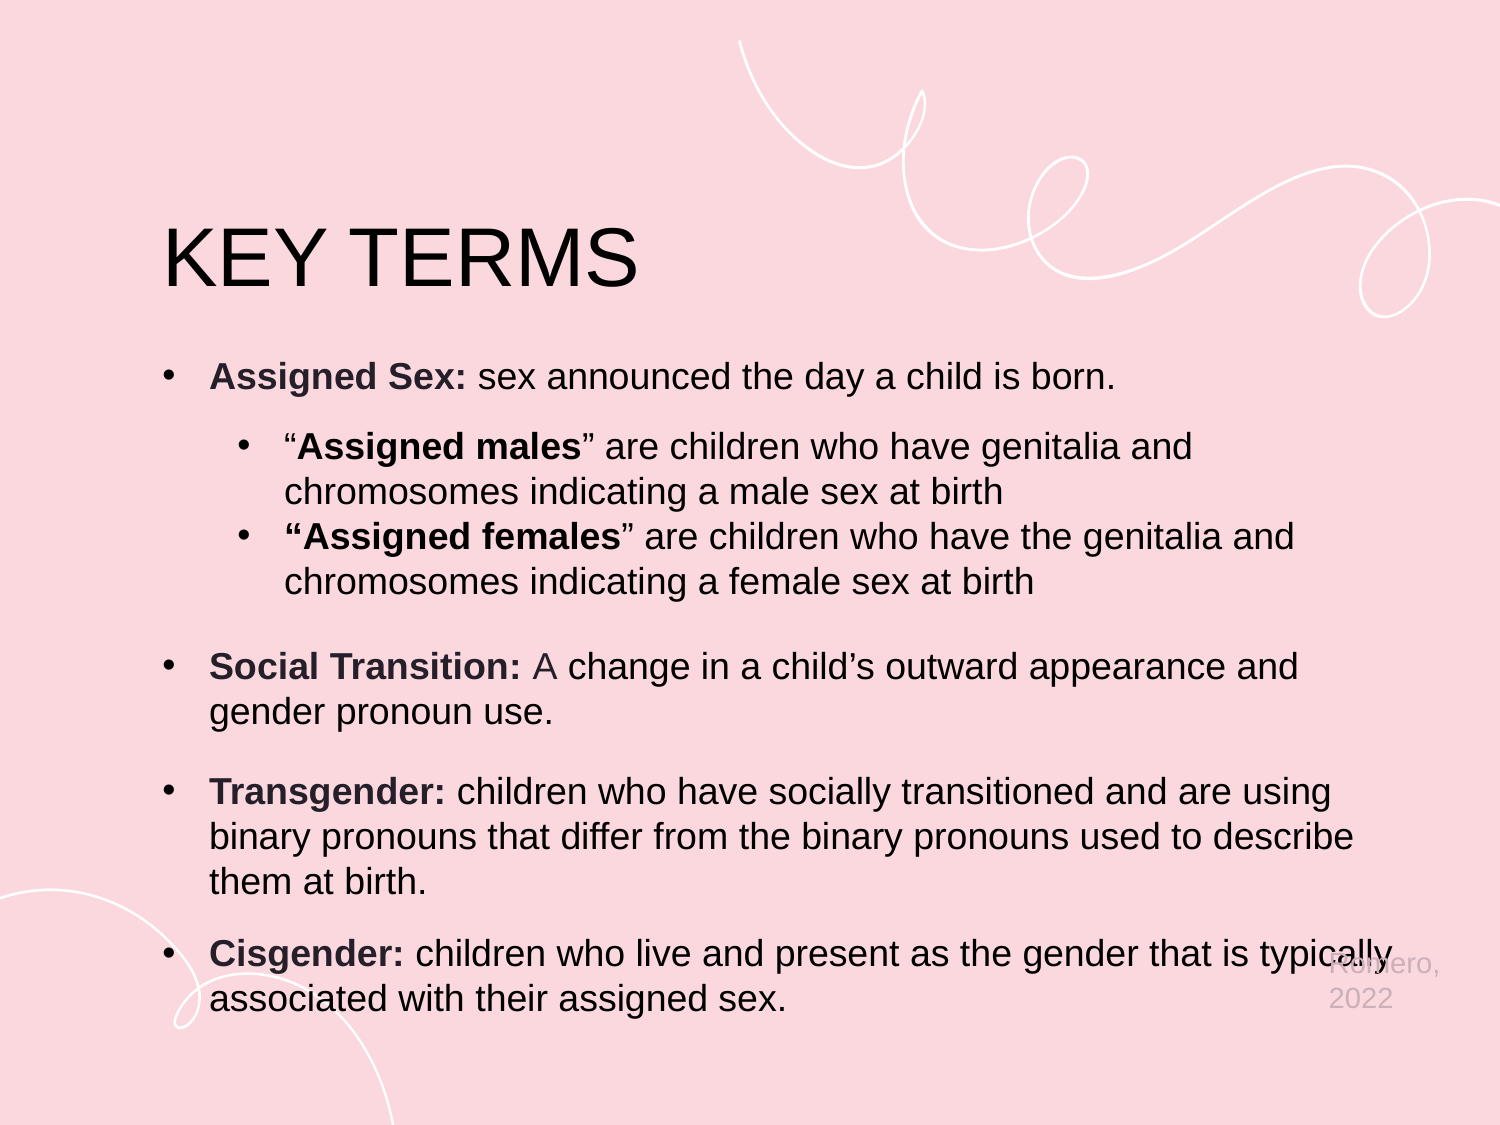

KEY TERMS
Assigned Sex: sex announced the day a child is born.

“Assigned males” are children who have genitalia and chromosomes indicating a male sex at birth
“Assigned females” are children who have the genitalia and chromosomes indicating a female sex at birth

Social Transition: A change in a child’s outward appearance and gender pronoun use.

Transgender: children who have socially transitioned and are using binary pronouns that differ from the binary pronouns used to describe them at birth.

Cisgender: children who live and present as the gender that is typically associated with their assigned sex.
Romero, 2022